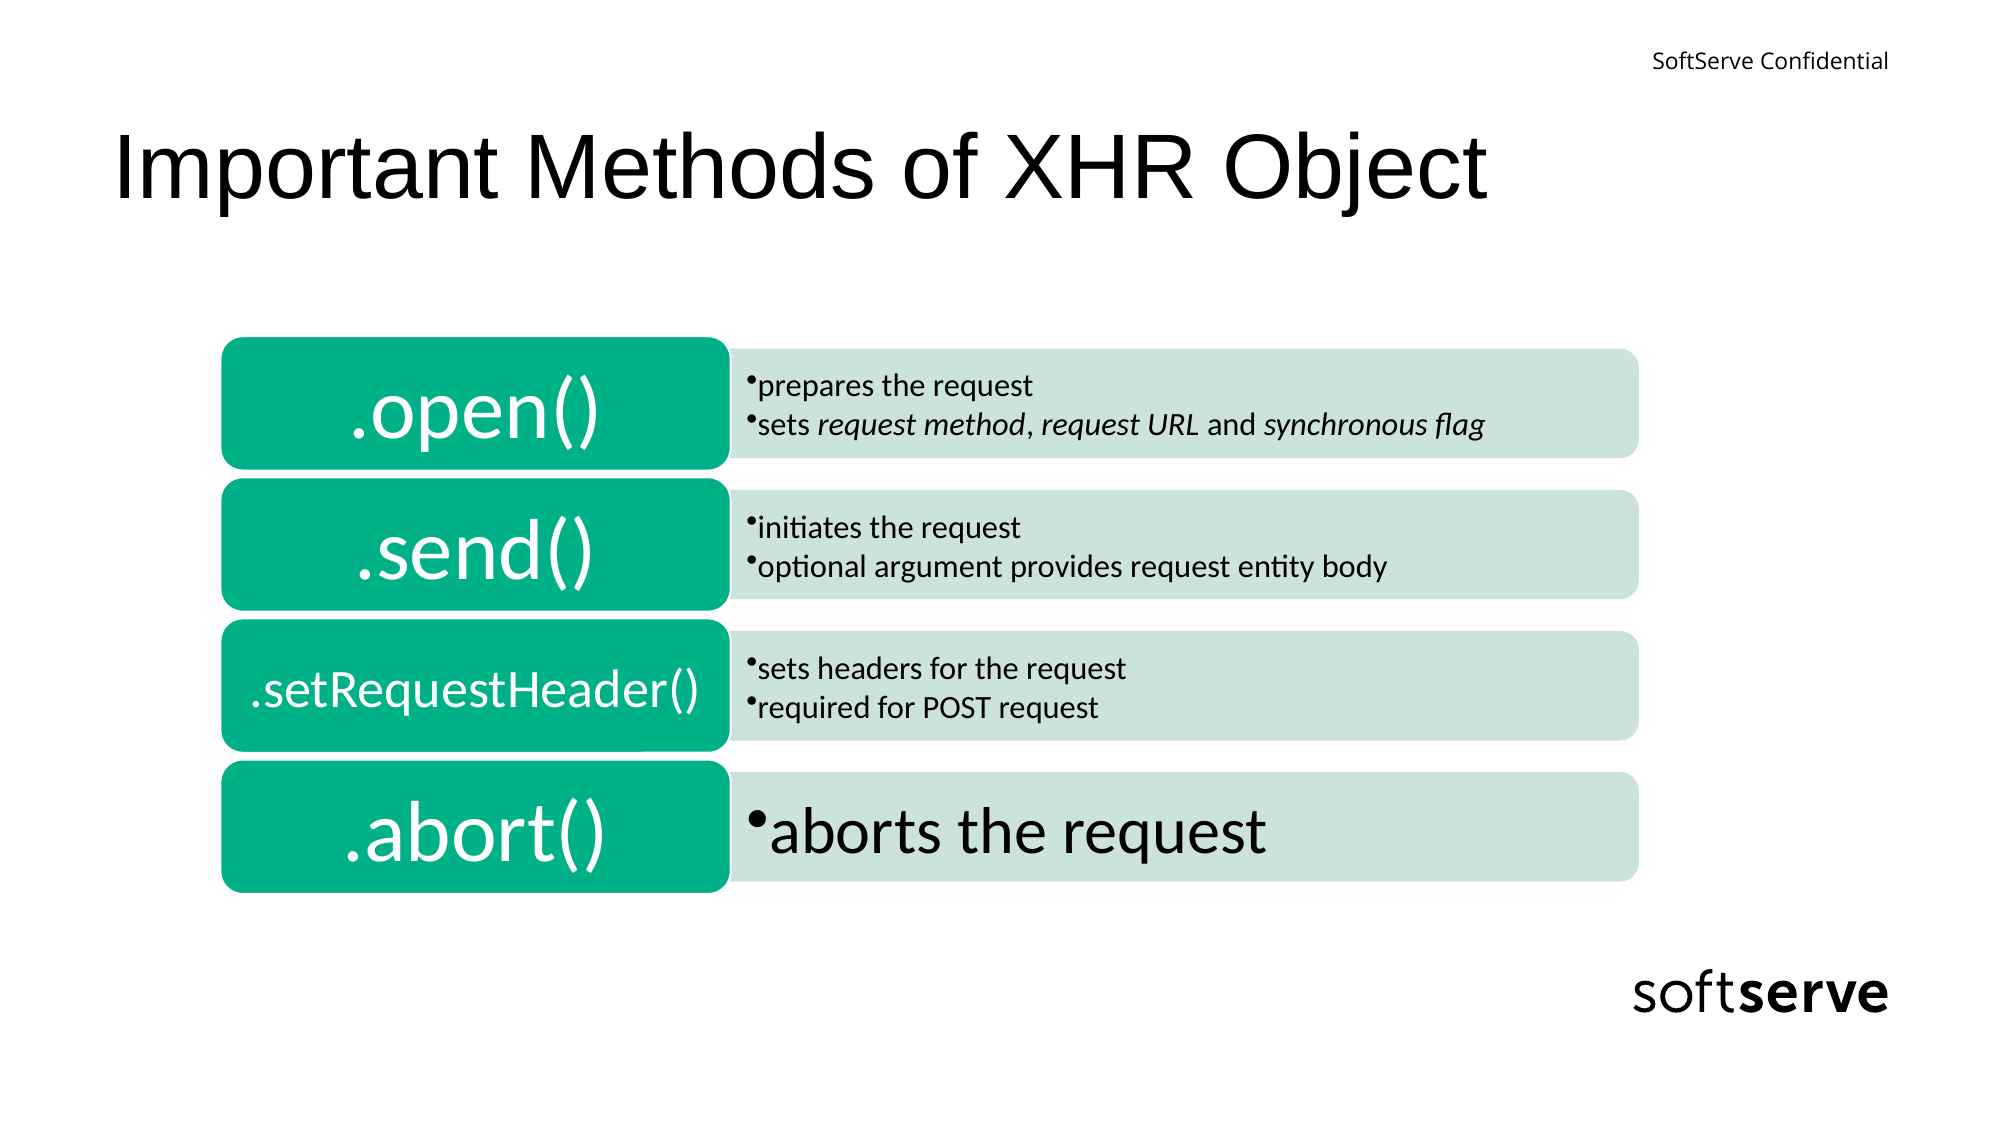

# Important Methods of XHR Object
.open()
prepares the request
.setRequestHeader()
sets headers for the request
required for POST request
.abort()
aborts the request
.send()
initiates the request
optional argument provides request entity body
sets request method, request URL and synchronous flag